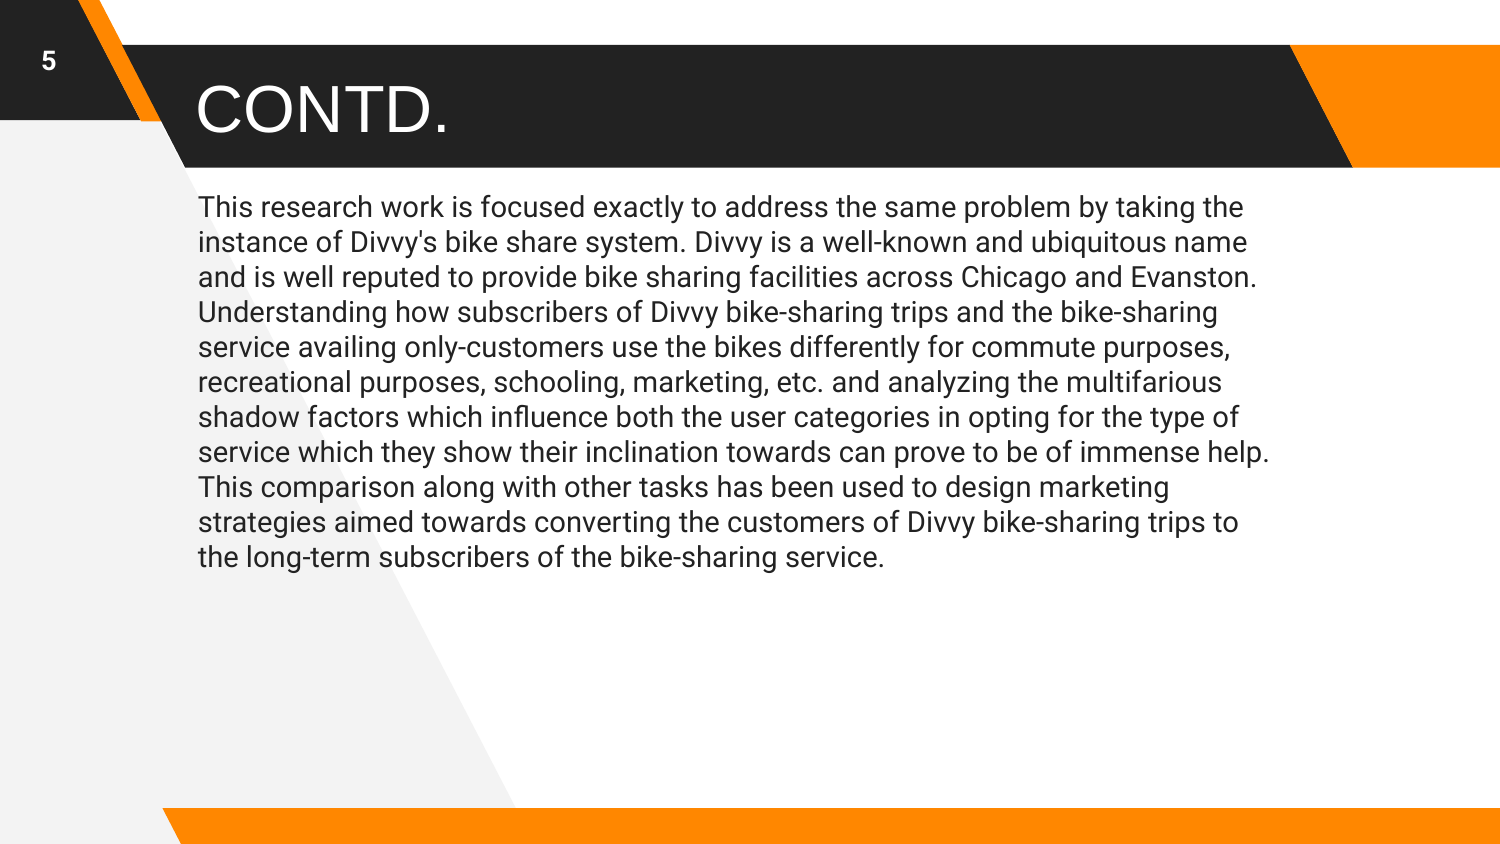

5
# CONTD.
This research work is focused exactly to address the same problem by taking the instance of Divvy's bike share system. Divvy is a well-known and ubiquitous name and is well reputed to provide bike sharing facilities across Chicago and Evanston. Understanding how subscribers of Divvy bike-sharing trips and the bike-sharing service availing only-customers use the bikes differently for commute purposes, recreational purposes, schooling, marketing, etc. and analyzing the multifarious shadow factors which influence both the user categories in opting for the type of service which they show their inclination towards can prove to be of immense help. This comparison along with other tasks has been used to design marketing strategies aimed towards converting the customers of Divvy bike-sharing trips to the long-term subscribers of the bike-sharing service.